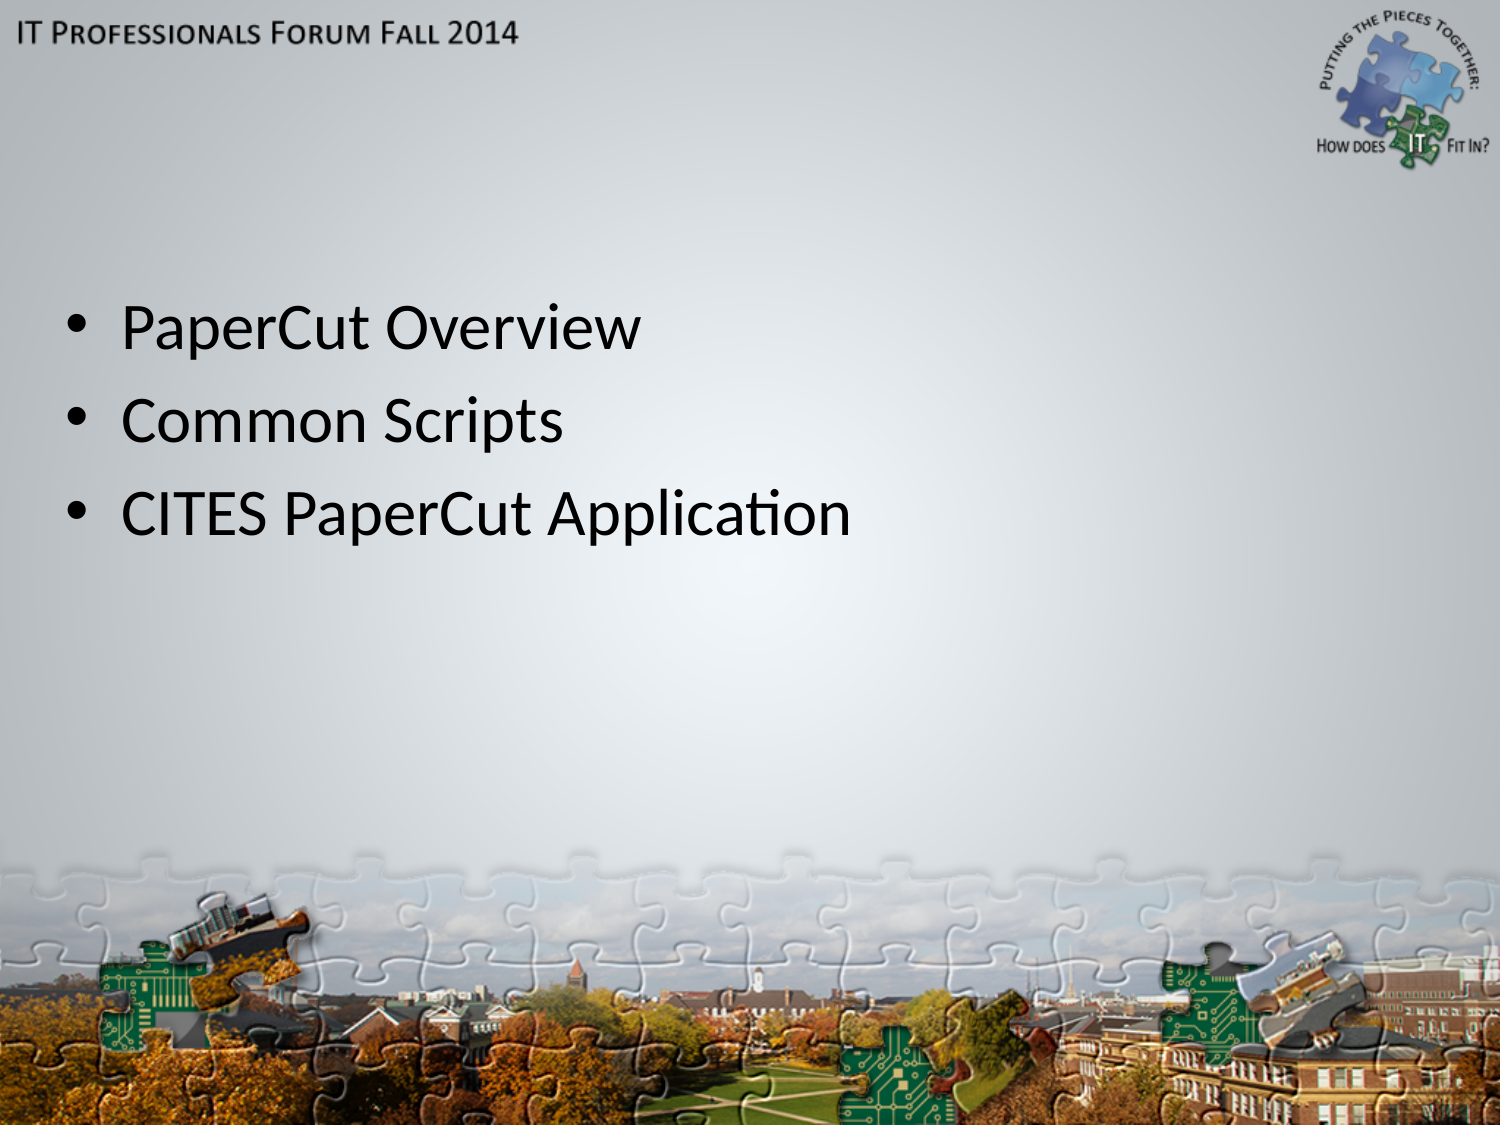

#
PaperCut Overview
Common Scripts
CITES PaperCut Application